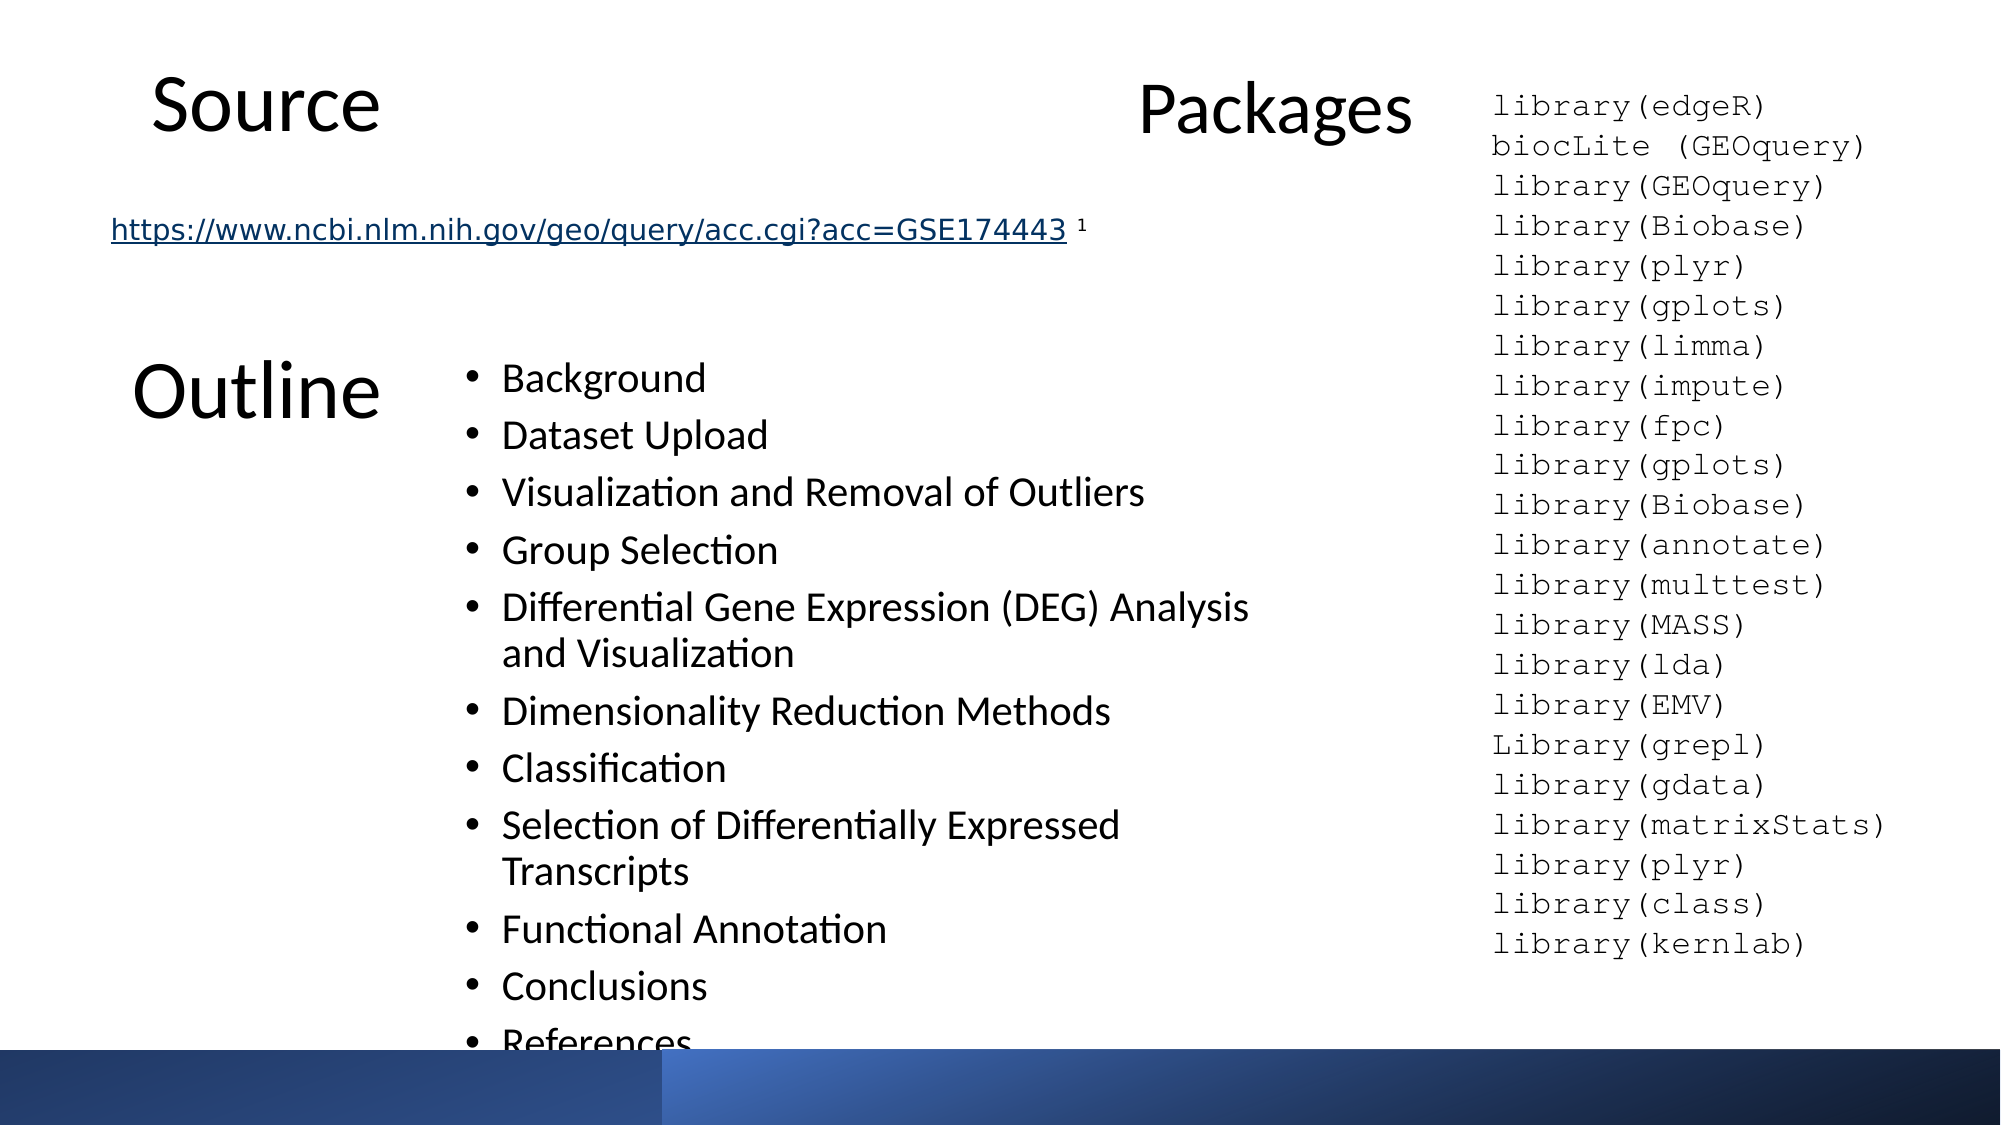

# Source Outline
Packages
library(edgeR)
biocLite (GEOquery)
library(GEOquery)
library(Biobase)
library(plyr)
library(gplots)
library(limma)
library(impute)
library(fpc)
library(gplots)
library(Biobase)
library(annotate)
library(multtest)
library(MASS)
library(lda)
library(EMV)
Library(grepl)
library(gdata)
library(matrixStats)
library(plyr) library(class)
library(kernlab)
https://www.ncbi.nlm.nih.gov/geo/query/acc.cgi?acc=GSE174443 1
Background
Dataset Upload
Visualization and Removal of Outliers
Group Selection
Differential Gene Expression (DEG) Analysis and Visualization
Dimensionality Reduction Methods
Classification
Selection of Differentially Expressed Transcripts
Functional Annotation
Conclusions
References